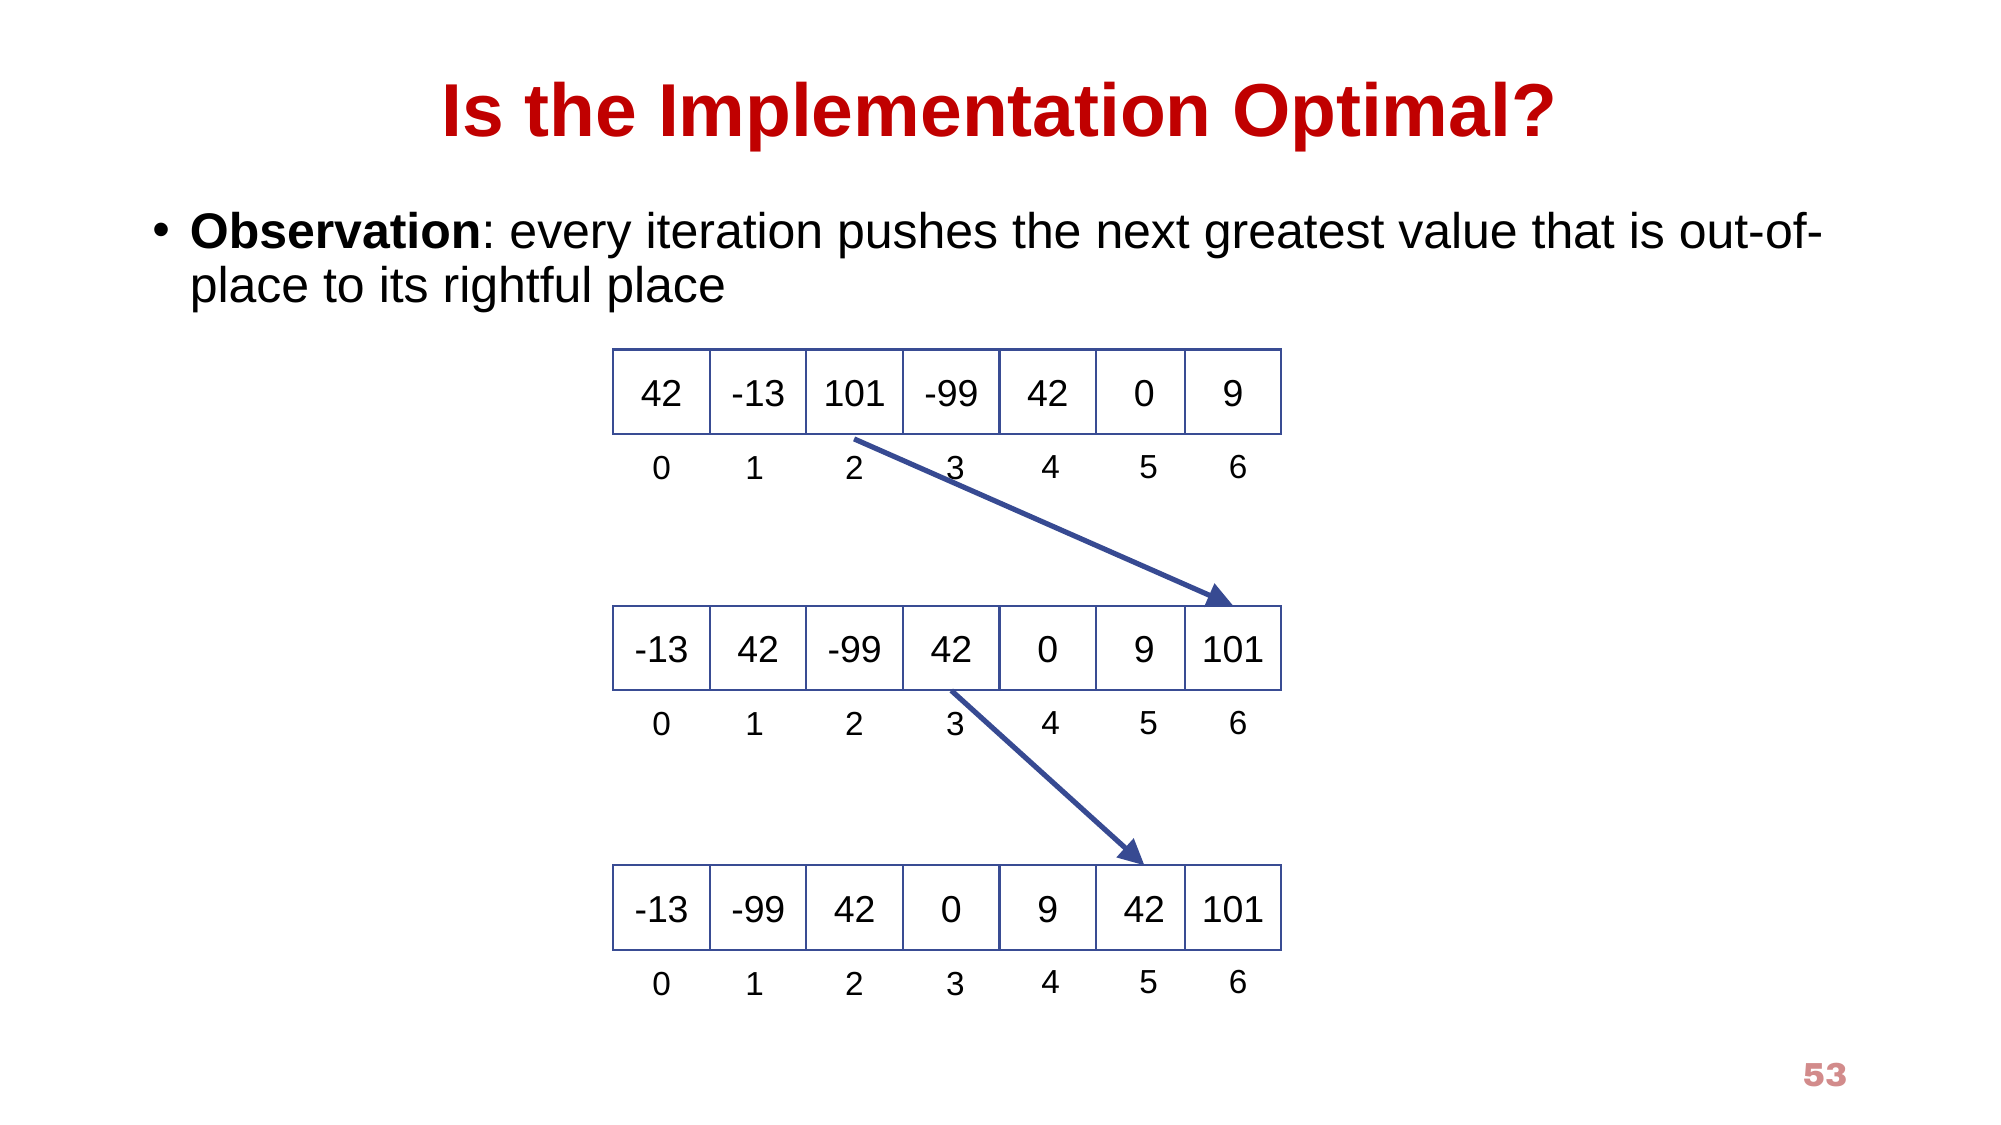

# Is the Implementation Optimal?
Observation: every iteration pushes the next greatest value that is out-of-place to its rightful place
42
-13
-99
42
0
9
4
5
6
3
0
1
2
101
-13
42
-99
0
9
101
4
5
6
3
0
1
2
42
-13
-99
42
0
9
42
101
4
5
6
3
0
1
2
53